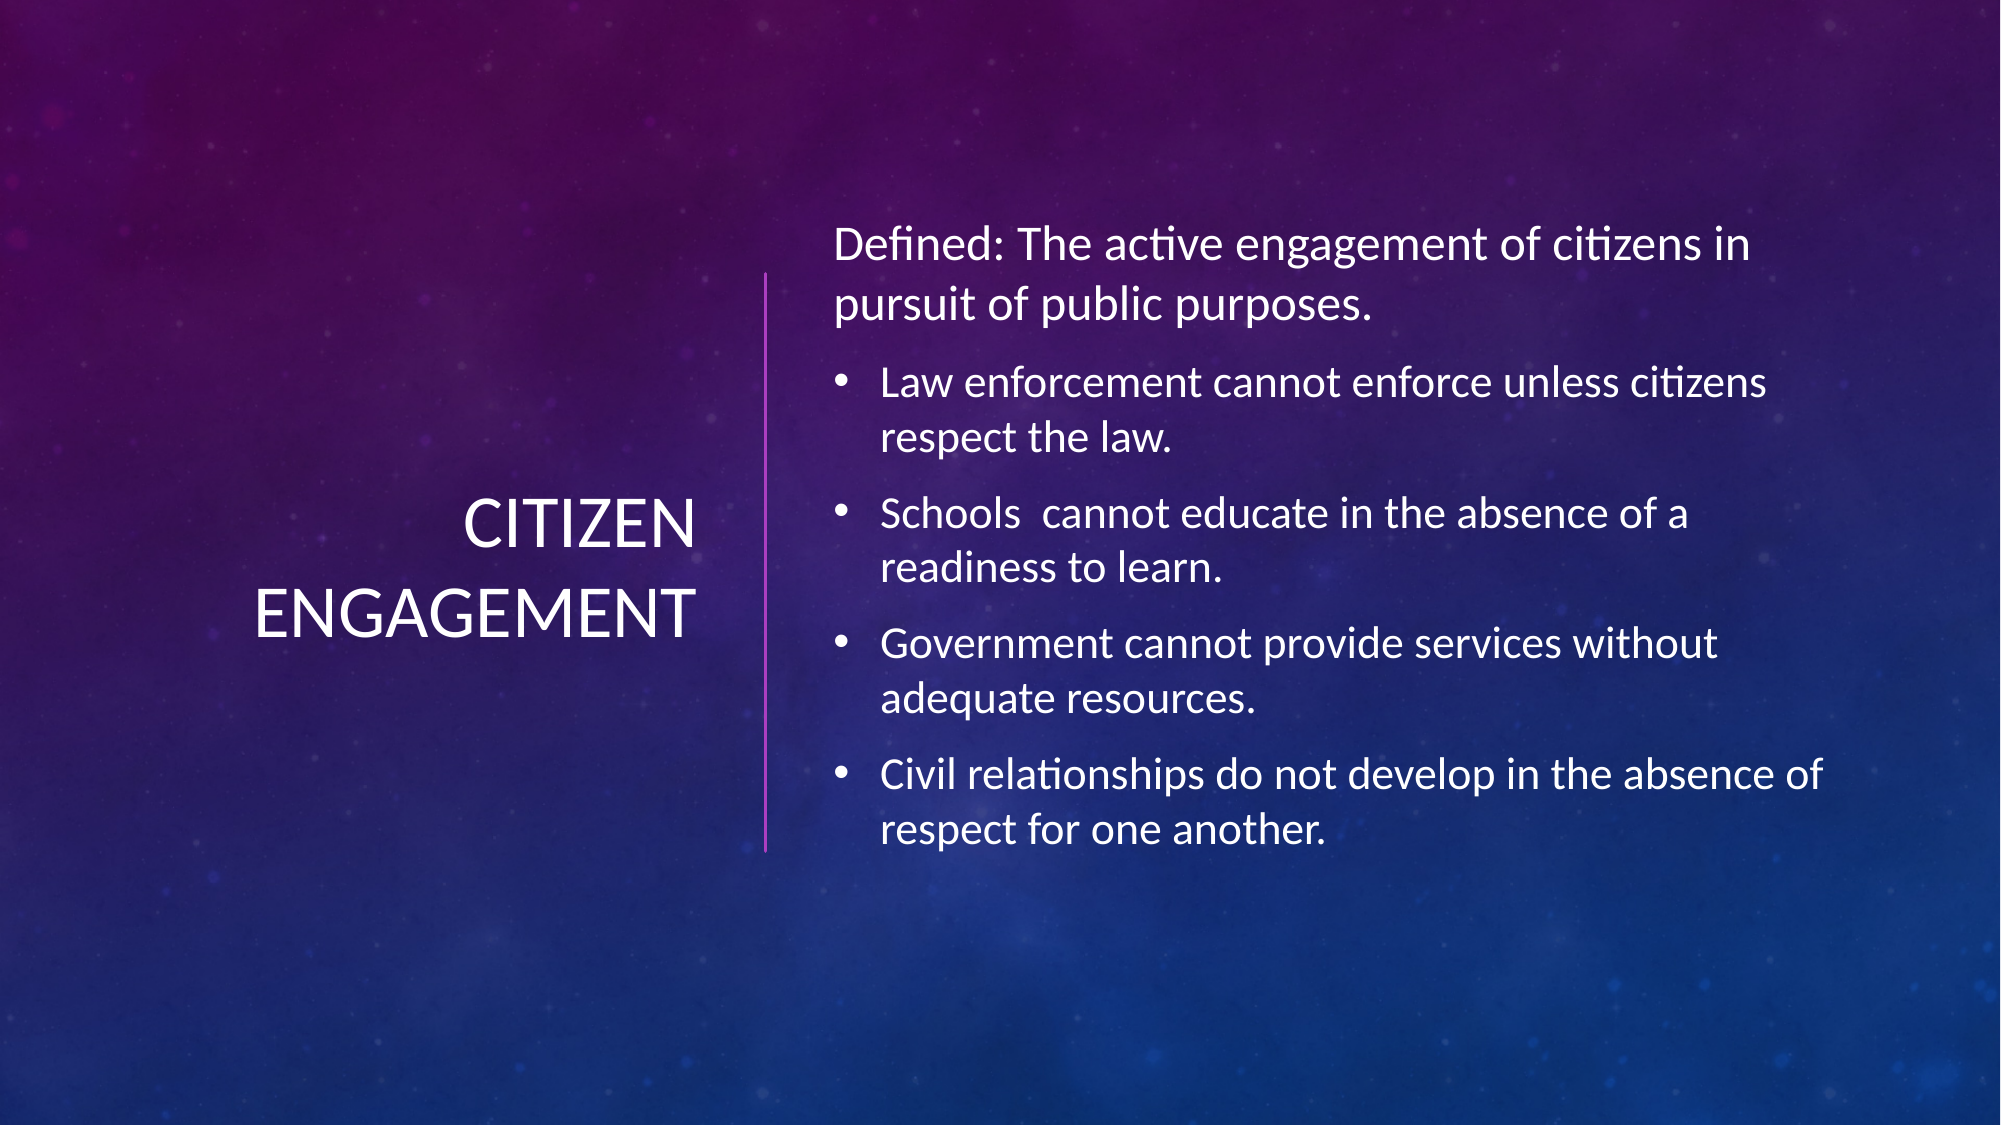

# Citizen Engagement
Defined: The active engagement of citizens in pursuit of public purposes.
Law enforcement cannot enforce unless citizens respect the law.
Schools  cannot educate in the absence of a readiness to learn.
Government cannot provide services without adequate resources.
Civil relationships do not develop in the absence of respect for one another.